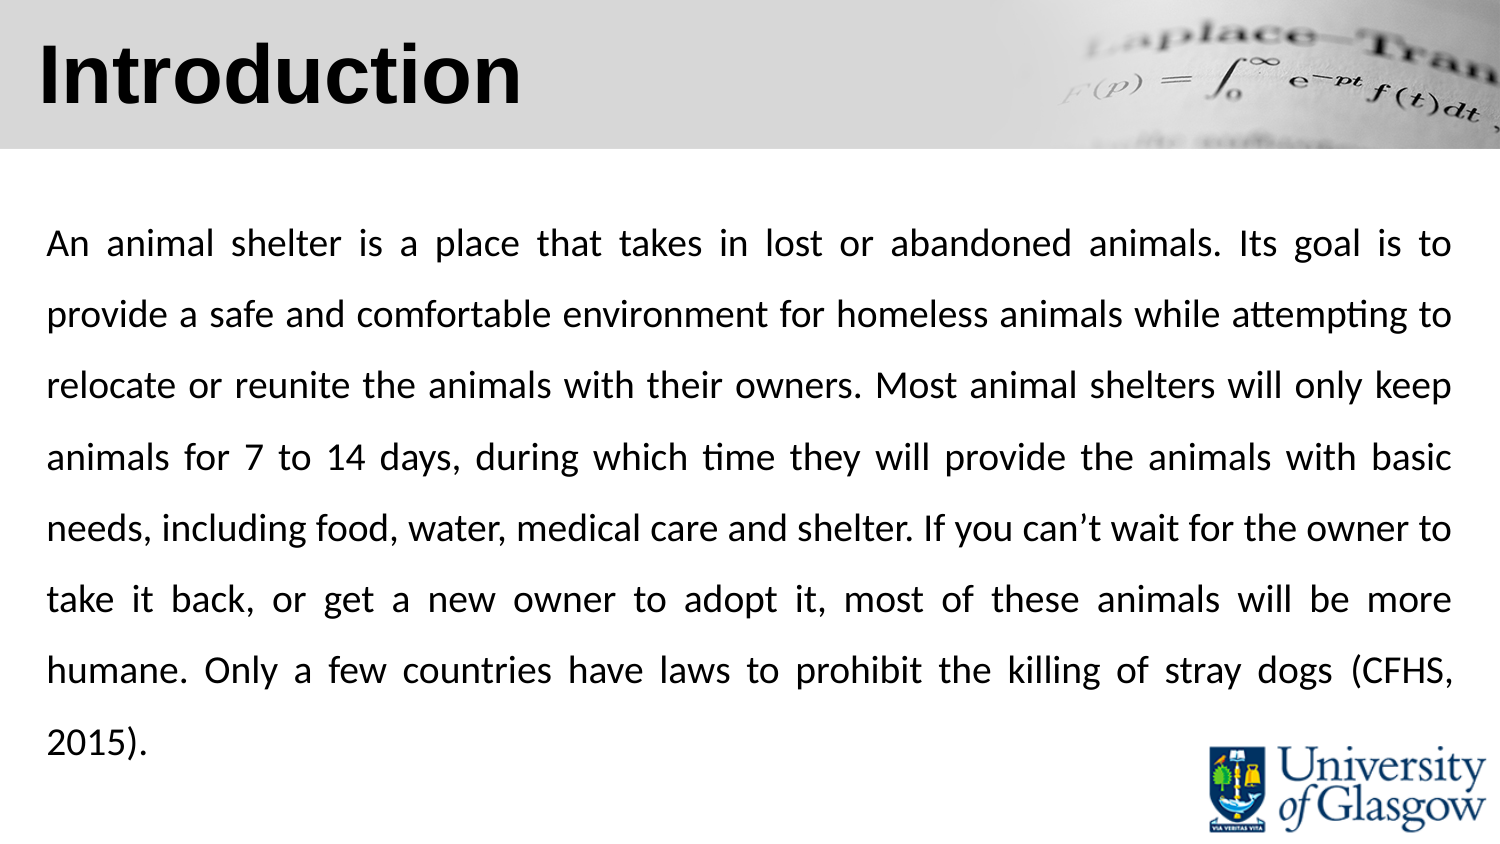

# Introduction
An animal shelter is a place that takes in lost or abandoned animals. Its goal is to provide a safe and comfortable environment for homeless animals while attempting to relocate or reunite the animals with their owners. Most animal shelters will only keep animals for 7 to 14 days, during which time they will provide the animals with basic needs, including food, water, medical care and shelter. If you can’t wait for the owner to take it back, or get a new owner to adopt it, most of these animals will be more humane. Only a few countries have laws to prohibit the killing of stray dogs (CFHS, 2015).